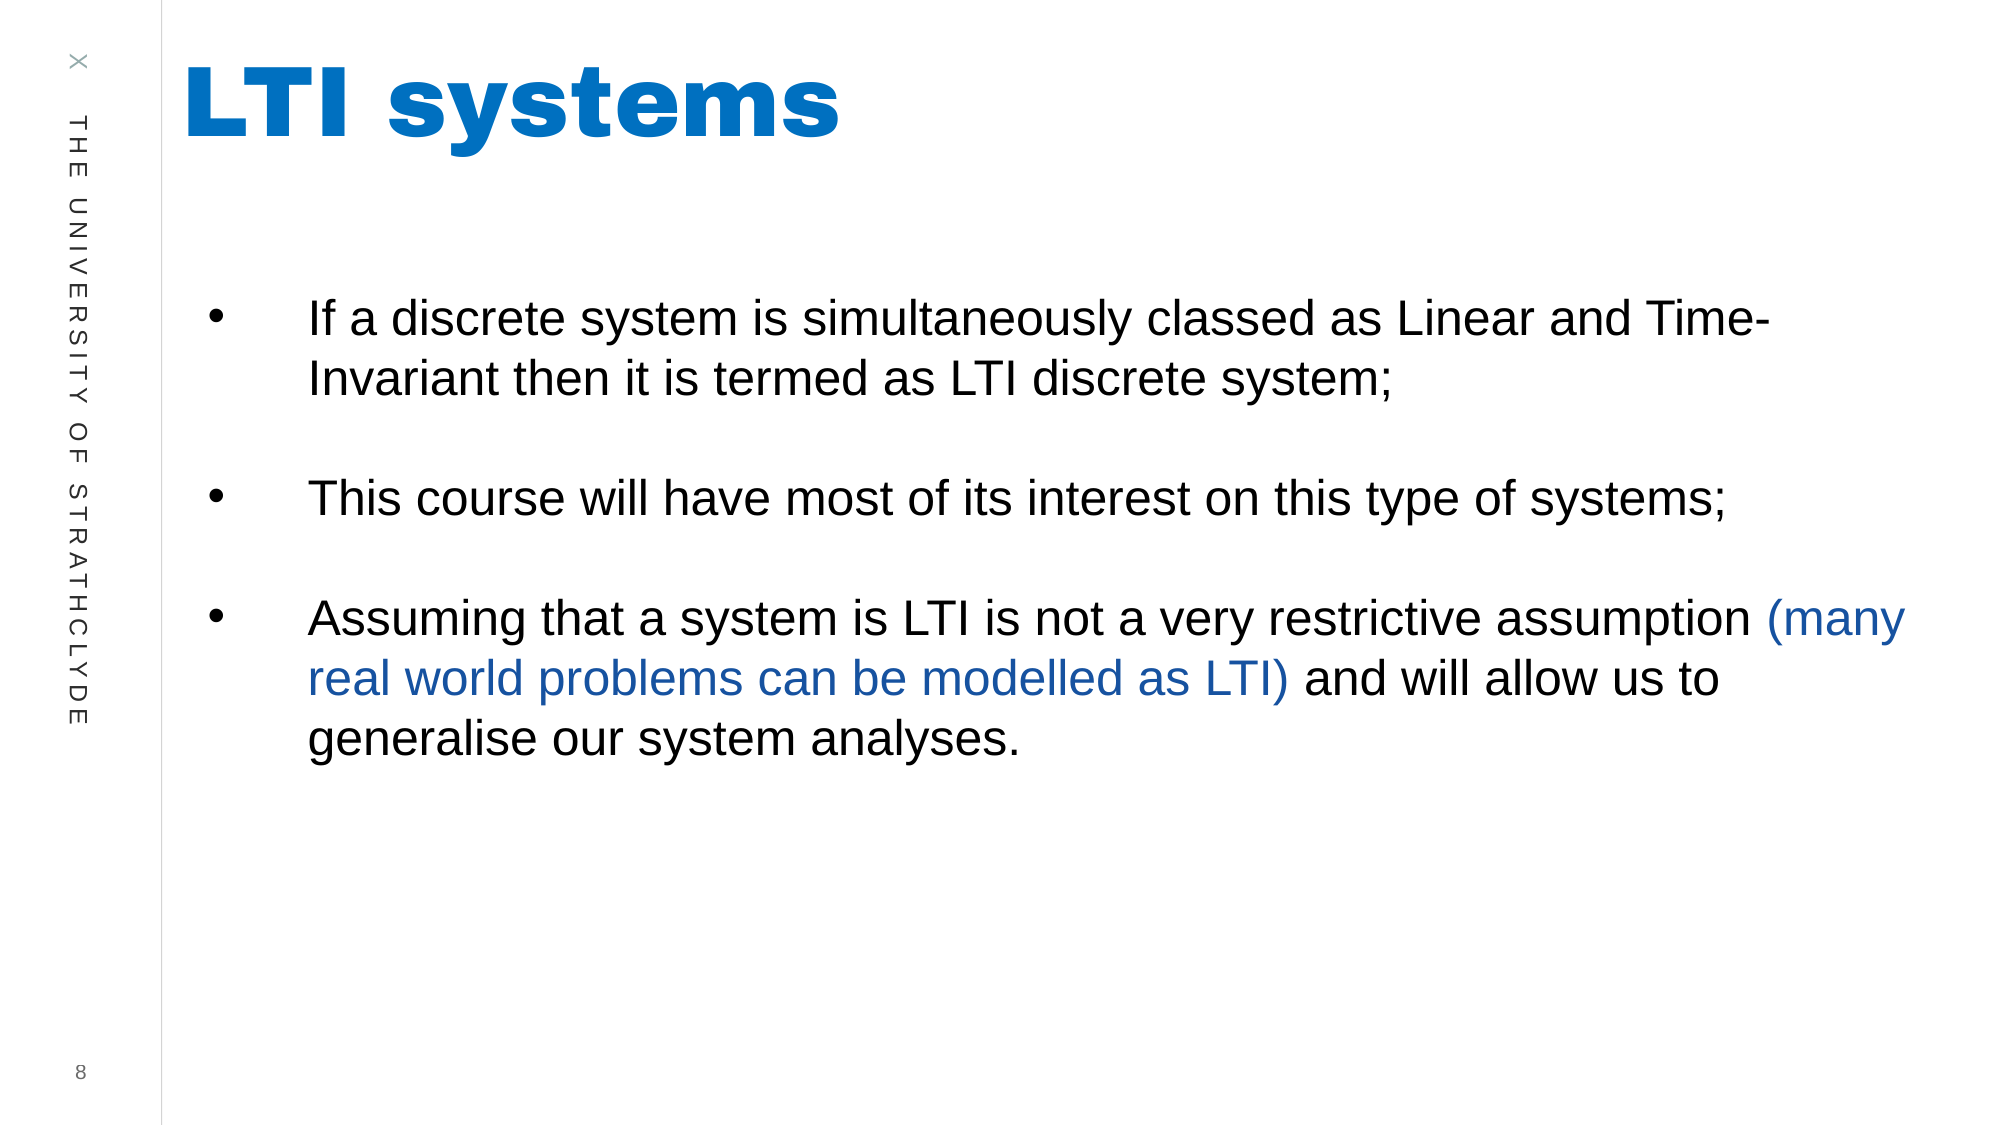

# LTI systems

If a discrete system is simultaneously classed as Linear and Time-Invariant then it is termed as LTI discrete system;

This course will have most of its interest on this type of systems;

Assuming that a system is LTI is not a very restrictive assumption (many real world problems can be modelled as LTI) and will allow us to generalise our system analyses.

8